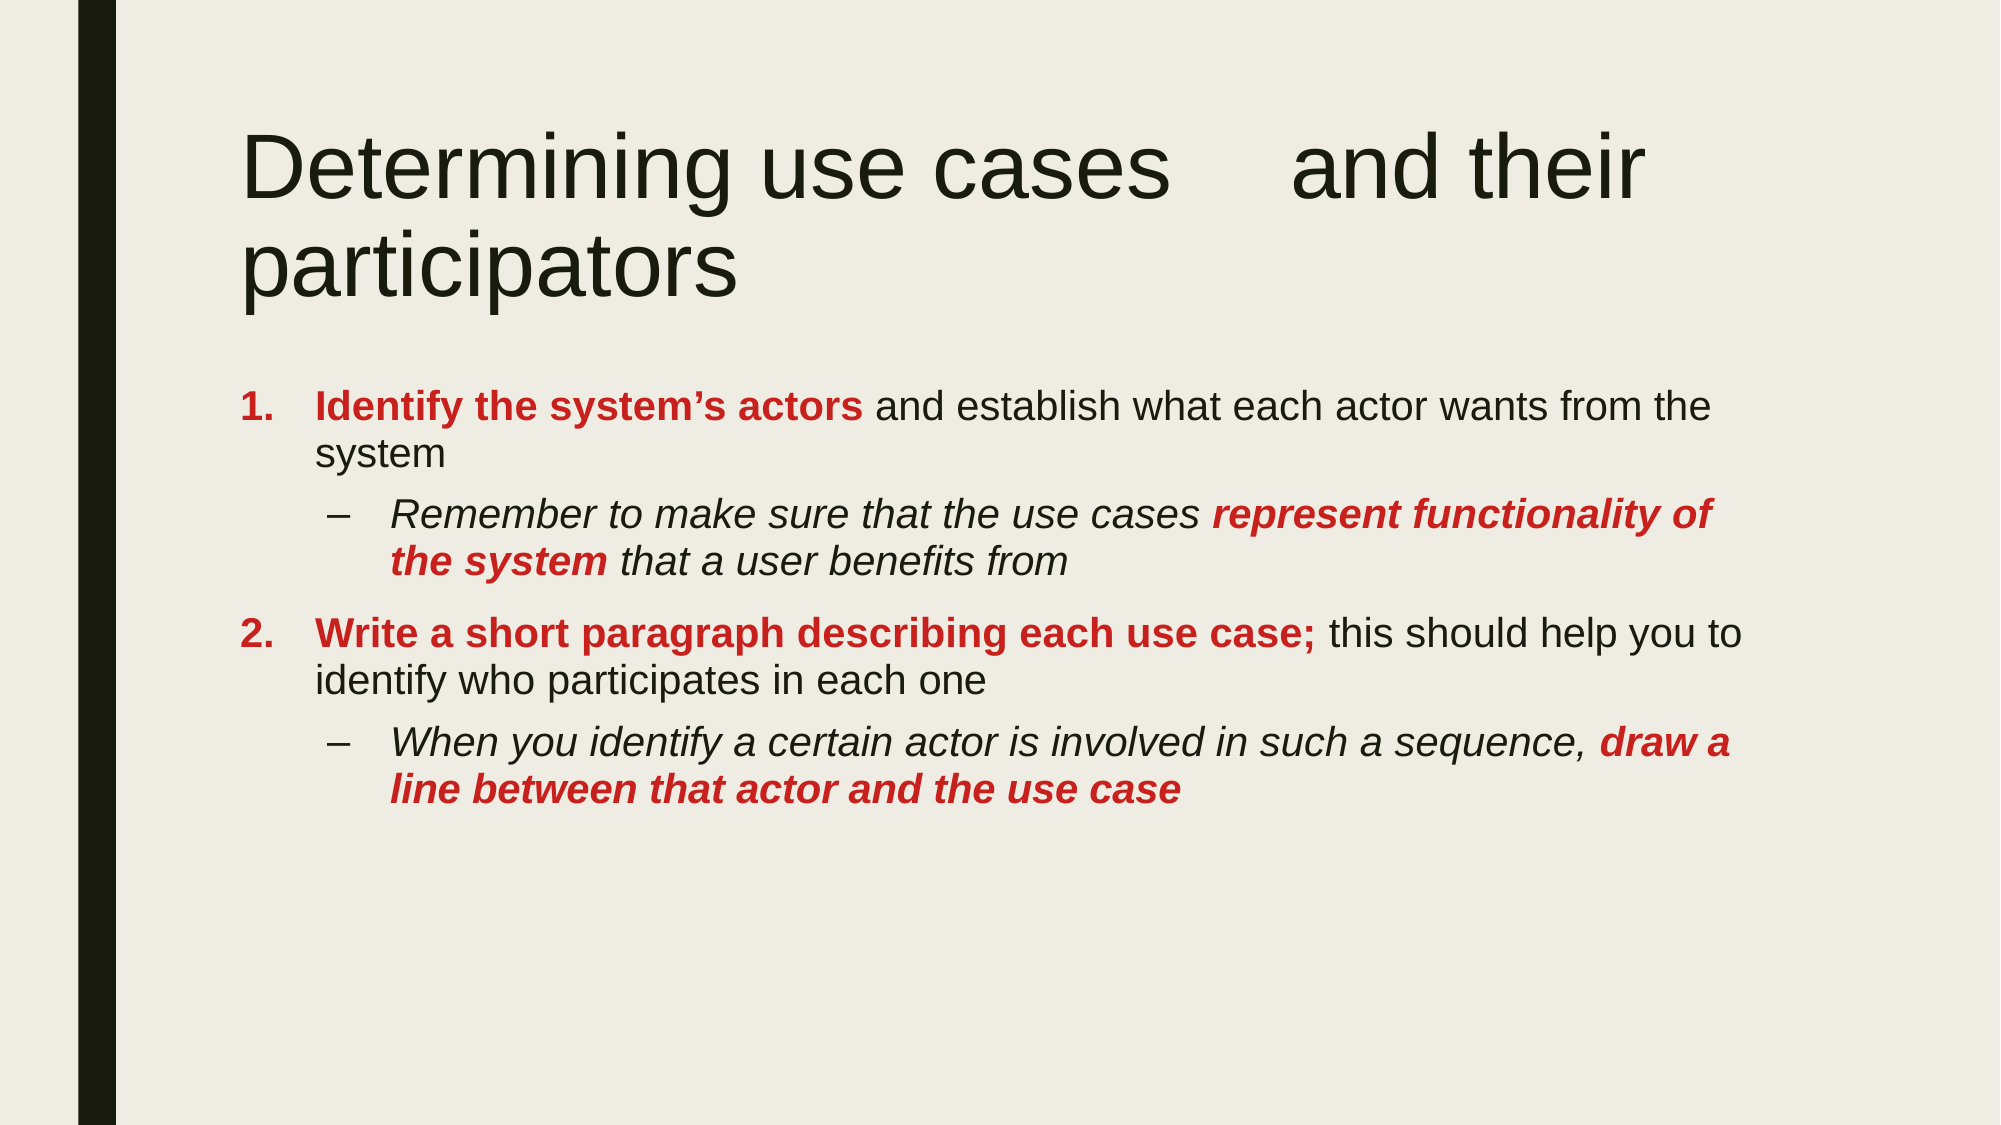

# Determining use cases	and their participators
Identify the system’s actors and establish what each actor wants from the system
Remember to make sure that the use cases represent functionality of the system that a user benefits from
Write a short paragraph describing each use case; this should help you to identify who participates in each one
When you identify a certain actor is involved in such a sequence, draw a line between that actor and the use case